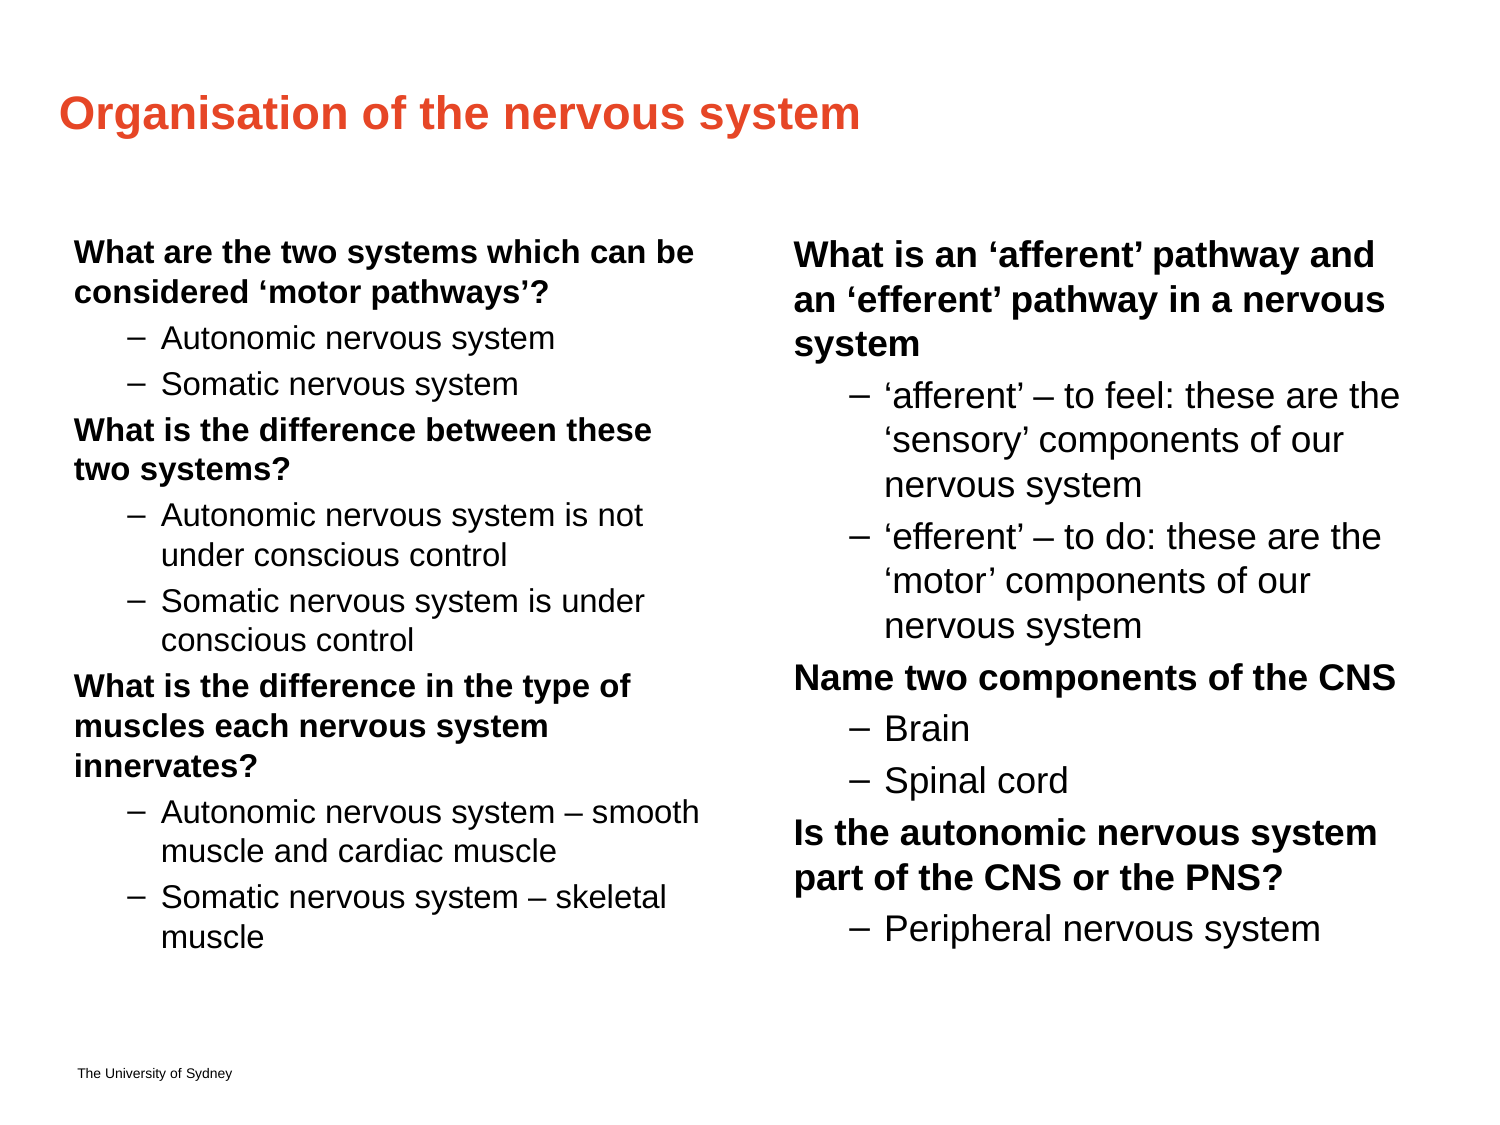

# Organisation of the nervous system
What are the two systems which can be considered ‘motor pathways’?
Autonomic nervous system
Somatic nervous system
What is the difference between these two systems?
Autonomic nervous system is not under conscious control
Somatic nervous system is under conscious control
What is the difference in the type of muscles each nervous system innervates?
Autonomic nervous system – smooth muscle and cardiac muscle
Somatic nervous system – skeletal muscle
What is an ‘afferent’ pathway and an ‘efferent’ pathway in a nervous system
‘afferent’ – to feel: these are the ‘sensory’ components of our nervous system
‘efferent’ – to do: these are the ‘motor’ components of our nervous system
Name two components of the CNS
Brain
Spinal cord
Is the autonomic nervous system part of the CNS or the PNS?
Peripheral nervous system